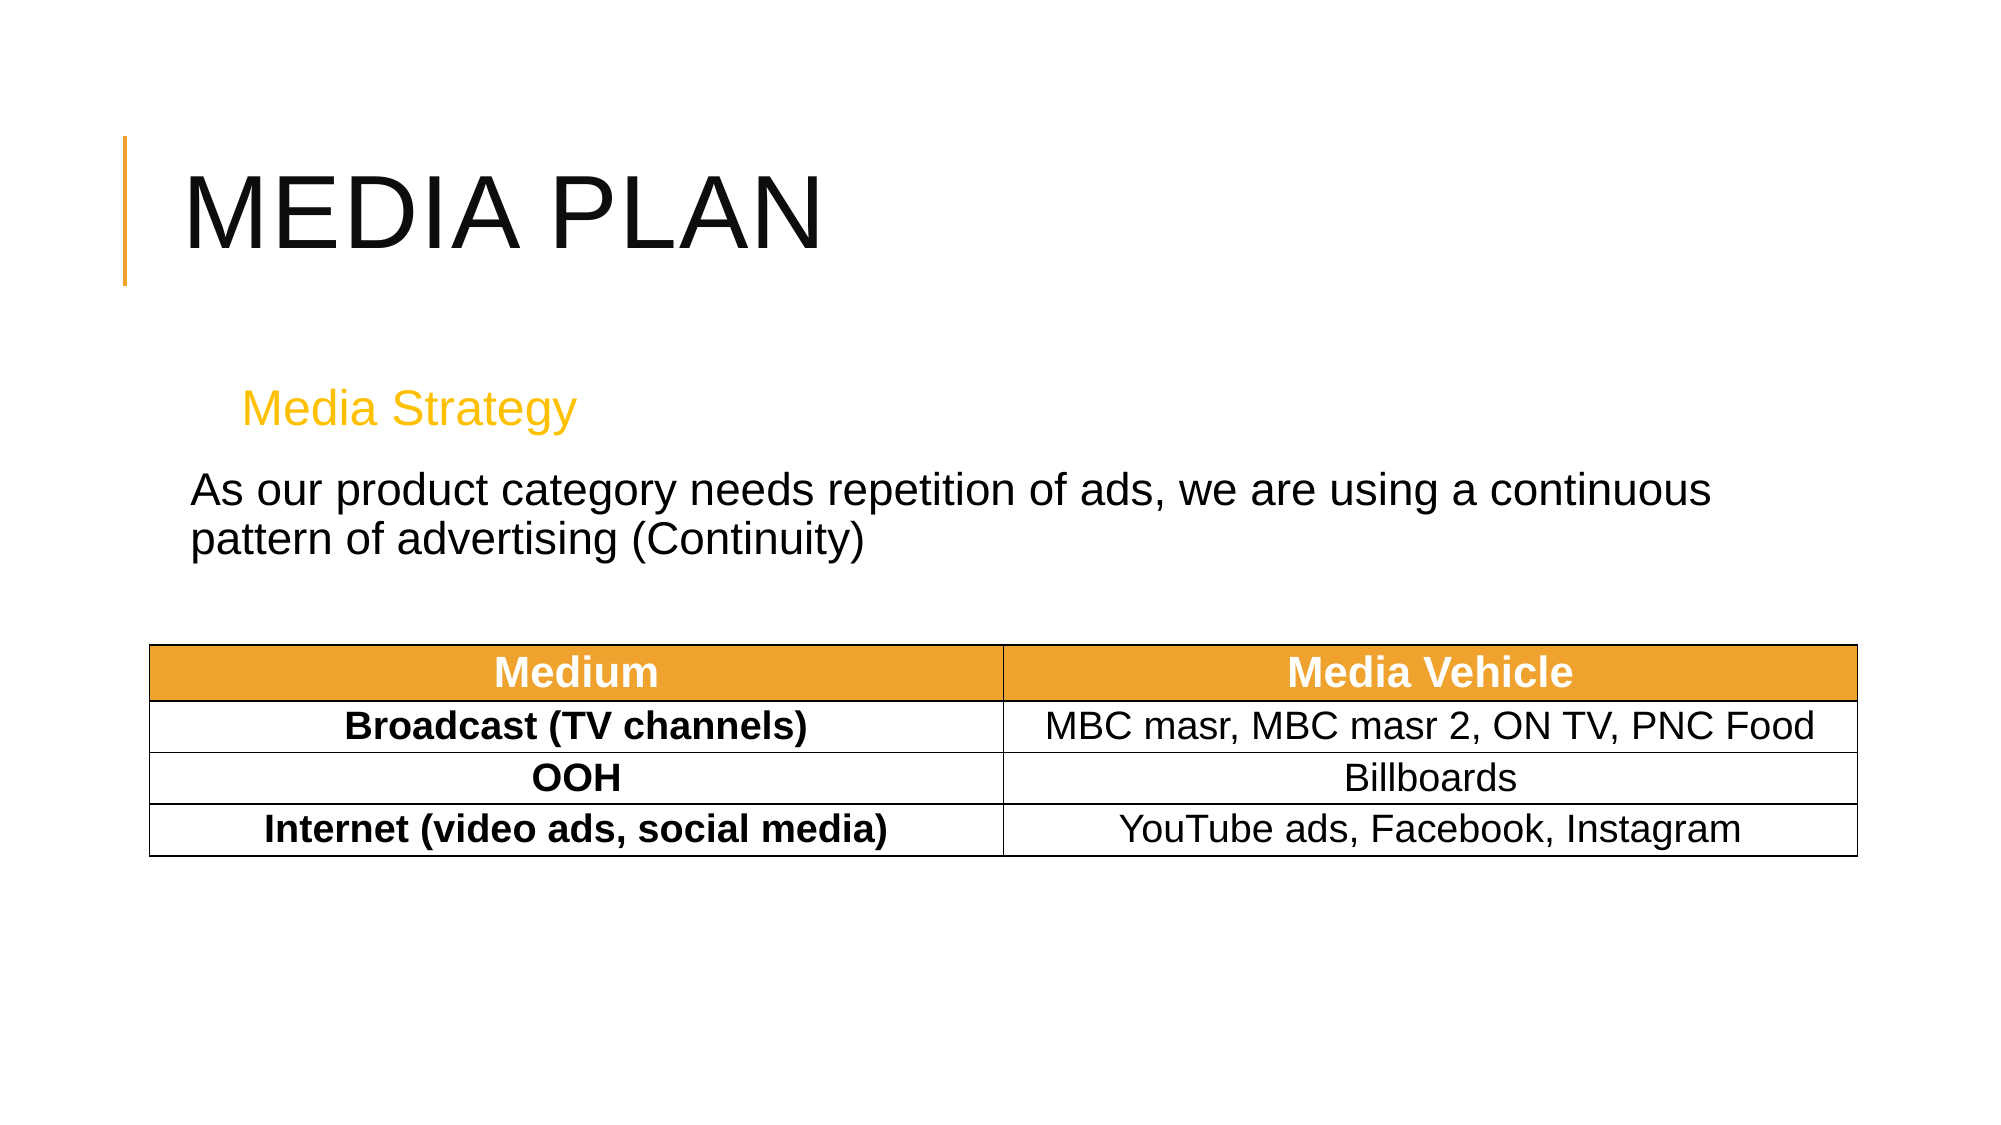

# Media plan
    Media Strategy
As our product category needs repetition of ads, we are using a continuous pattern of advertising (Continuity)

| Medium | Media Vehicle |
| --- | --- |
| Broadcast (TV channels) | MBC masr, MBC masr 2, ON TV, PNC Food |
| OOH | Billboards |
| Internet (video ads, social media) | YouTube ads, Facebook, Instagram |